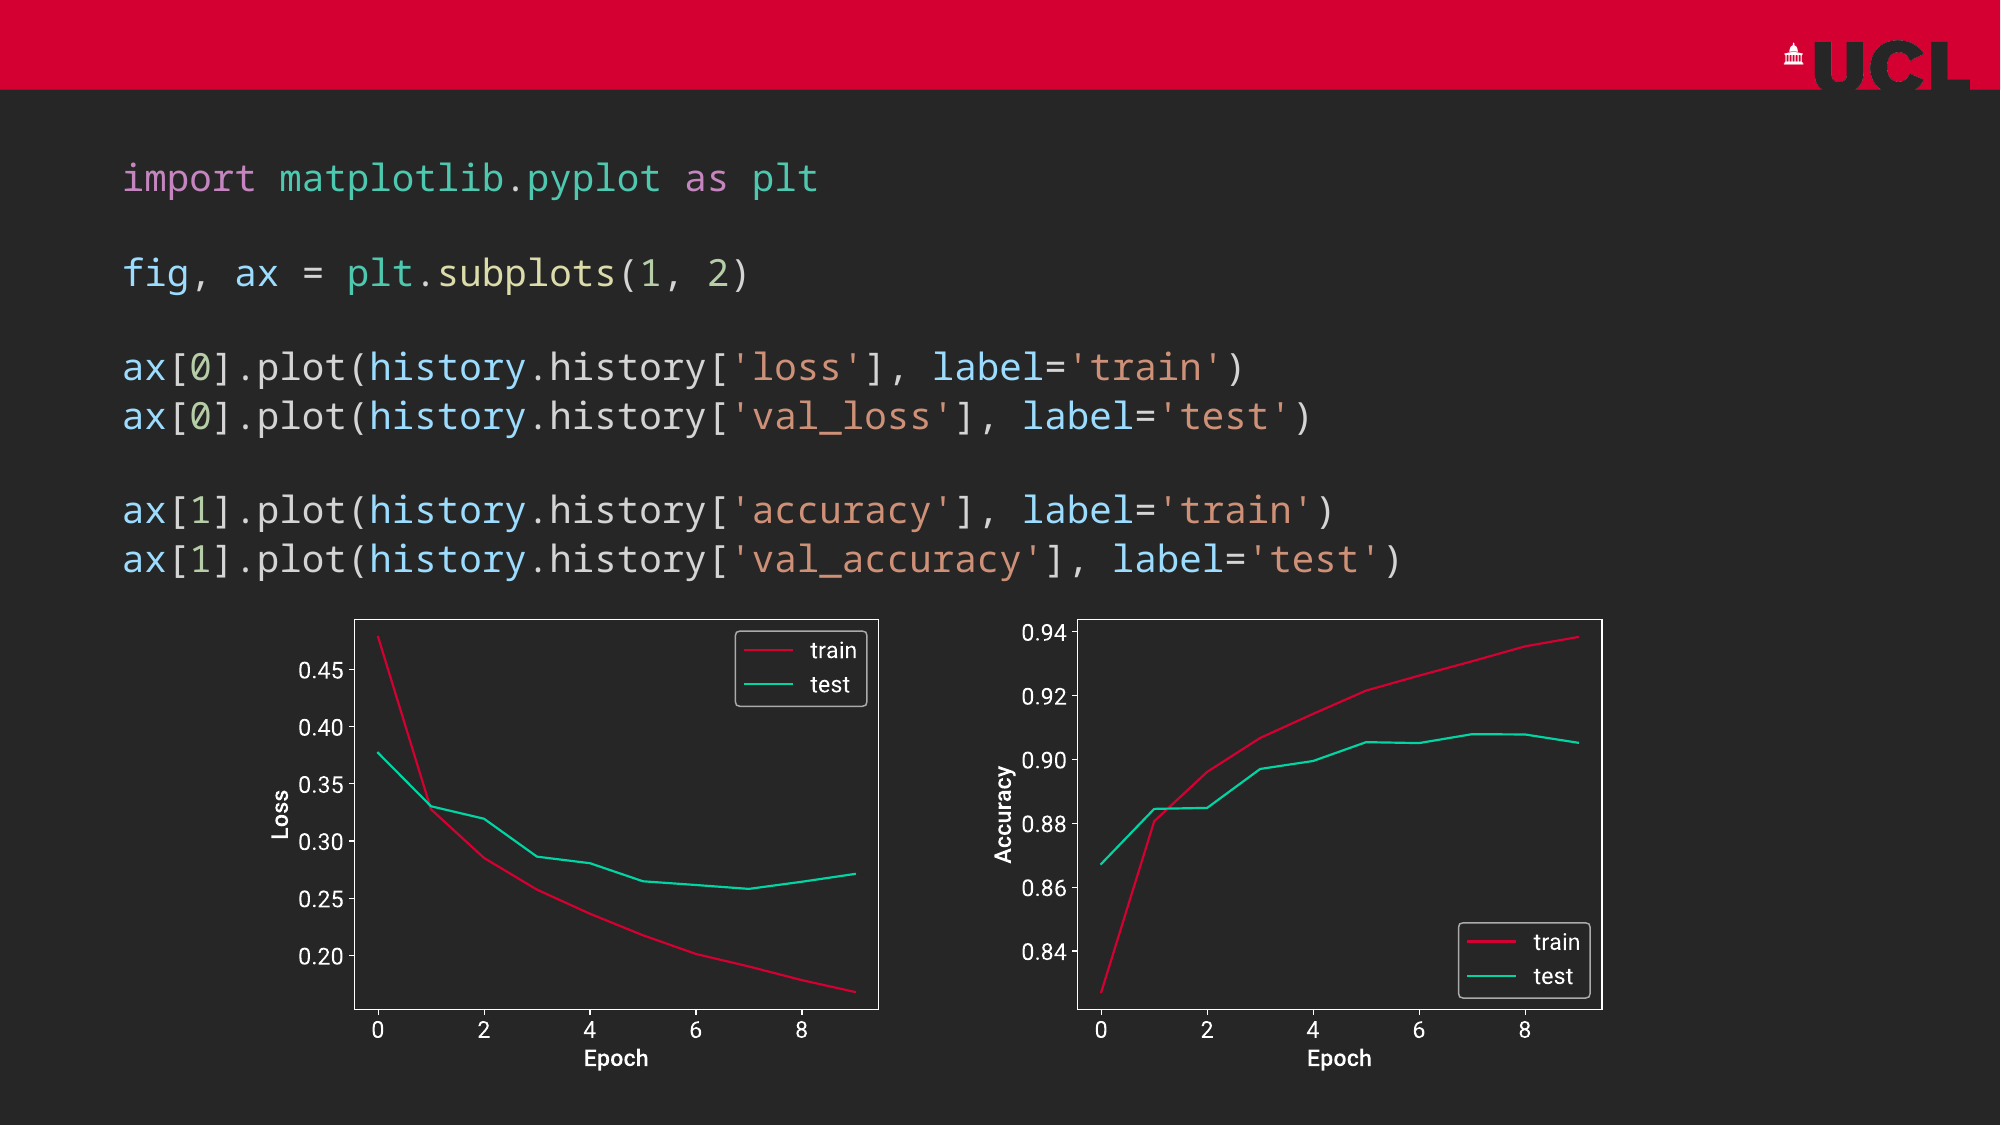

import matplotlib.pyplot as plt
fig, ax = plt.subplots(1, 2)
ax[0].plot(history.history['loss'], label='train')
ax[0].plot(history.history['val_loss'], label='test')
ax[1].plot(history.history['accuracy'], label='train')
ax[1].plot(history.history['val_accuracy'], label='test')